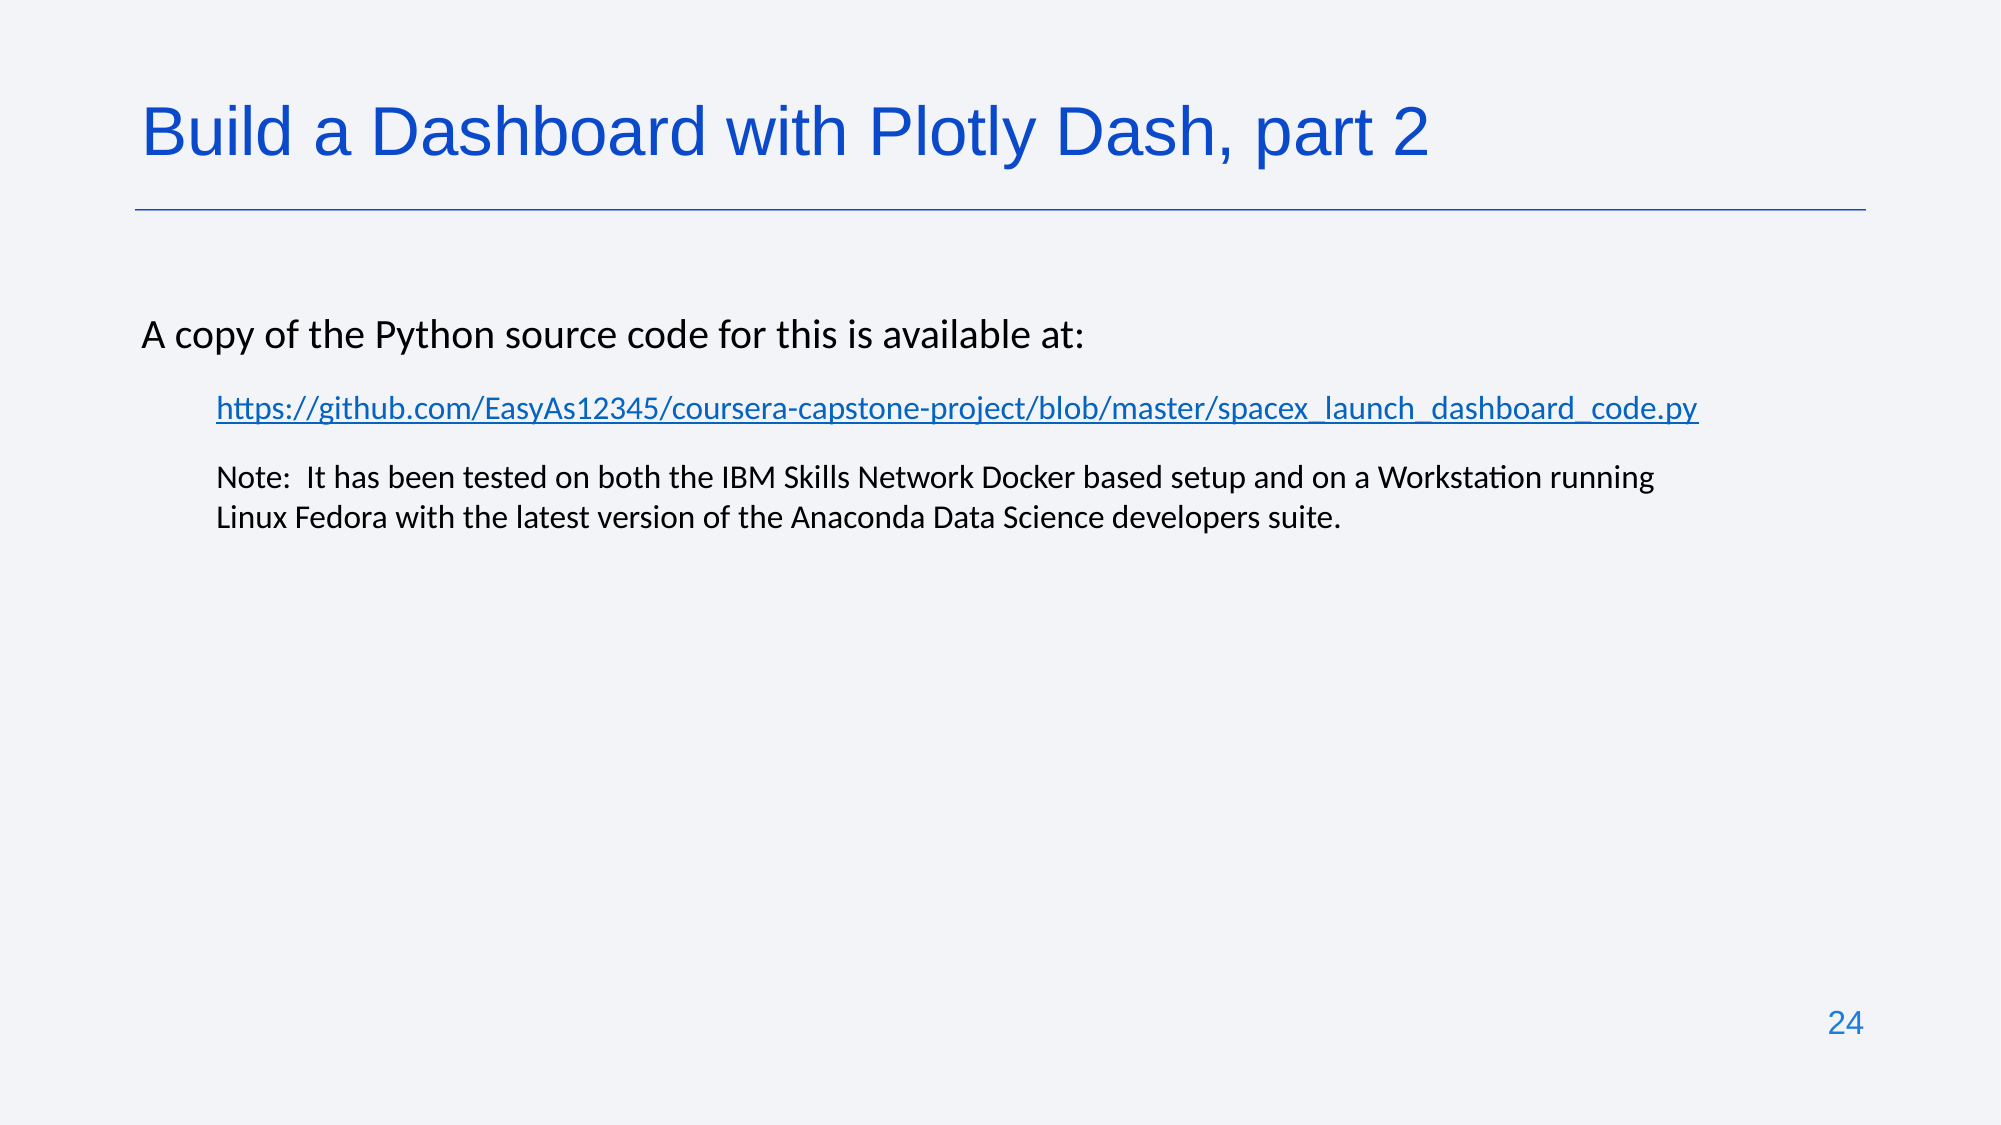

Build a Dashboard with Plotly Dash, part 2
A copy of the Python source code for this is available at:
https://github.com/EasyAs12345/coursera-capstone-project/blob/master/spacex_launch_dashboard_code.py
Note:  It has been tested on both the IBM Skills Network Docker based setup and on a Workstation running Linux Fedora with the latest version of the Anaconda Data Science developers suite.

24